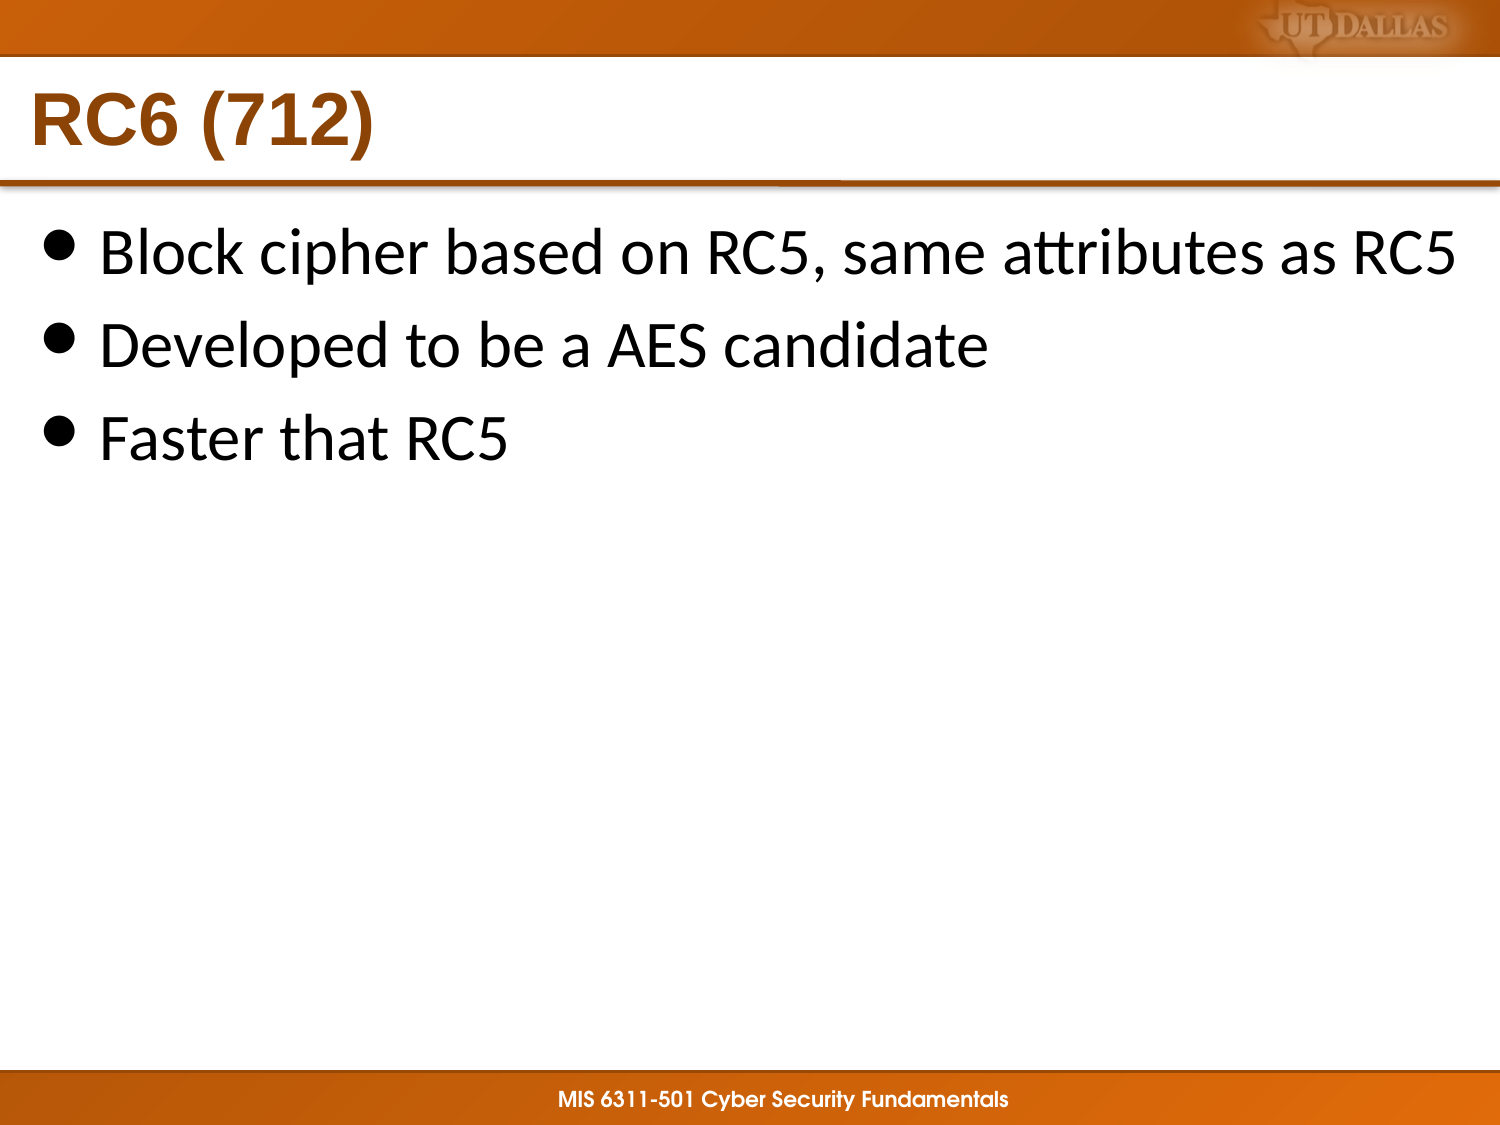

# RC6 (712)
Block cipher based on RC5, same attributes as RC5
Developed to be a AES candidate
Faster that RC5